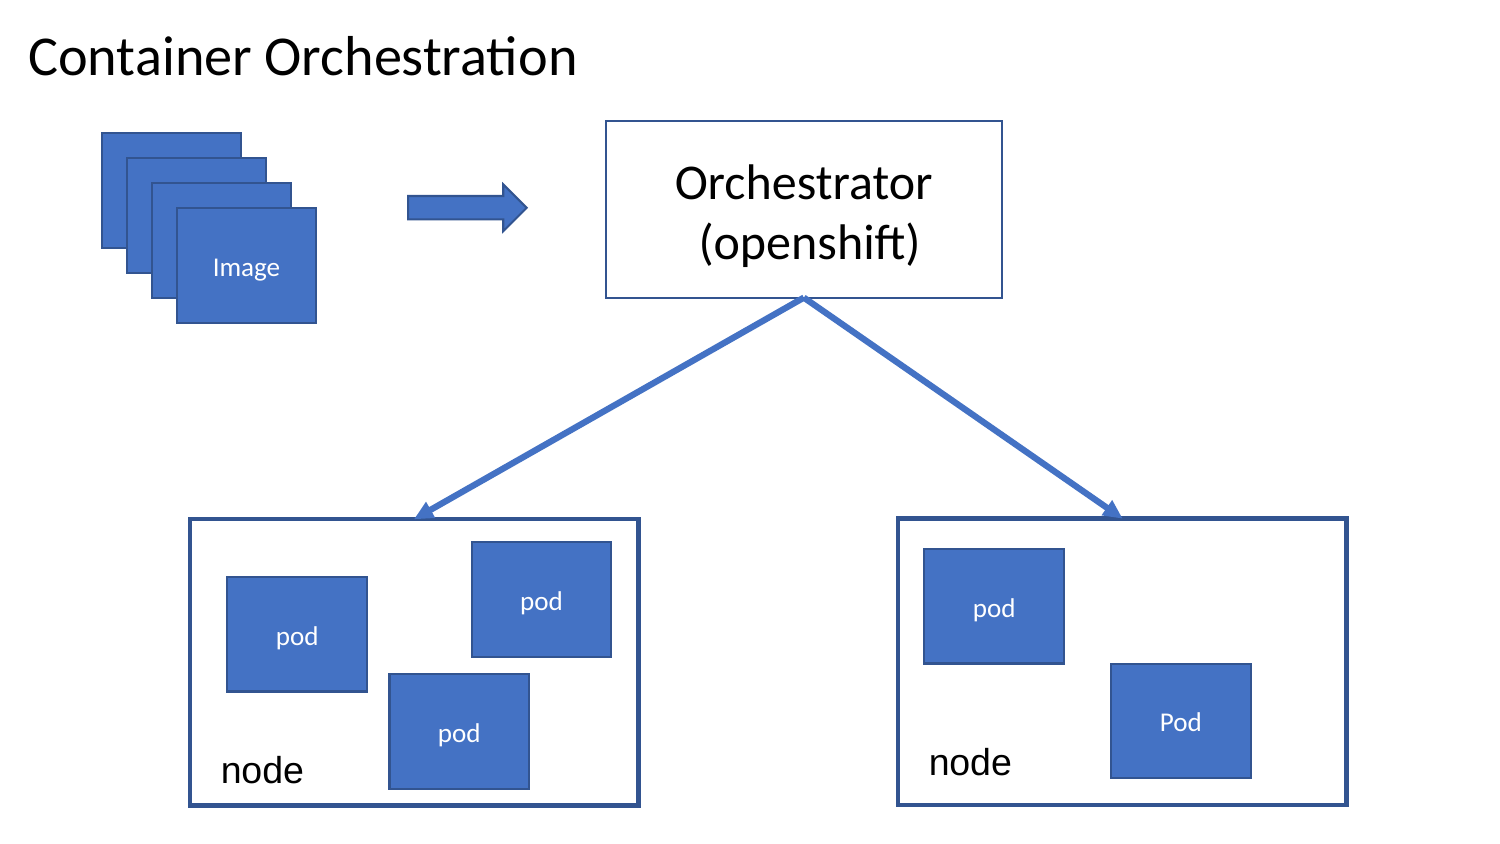

# Container Orchestration
Orchestrator
 (openshift)
Image
Image
Image
Image

pod
Pod
node

pod
pod
pod
node